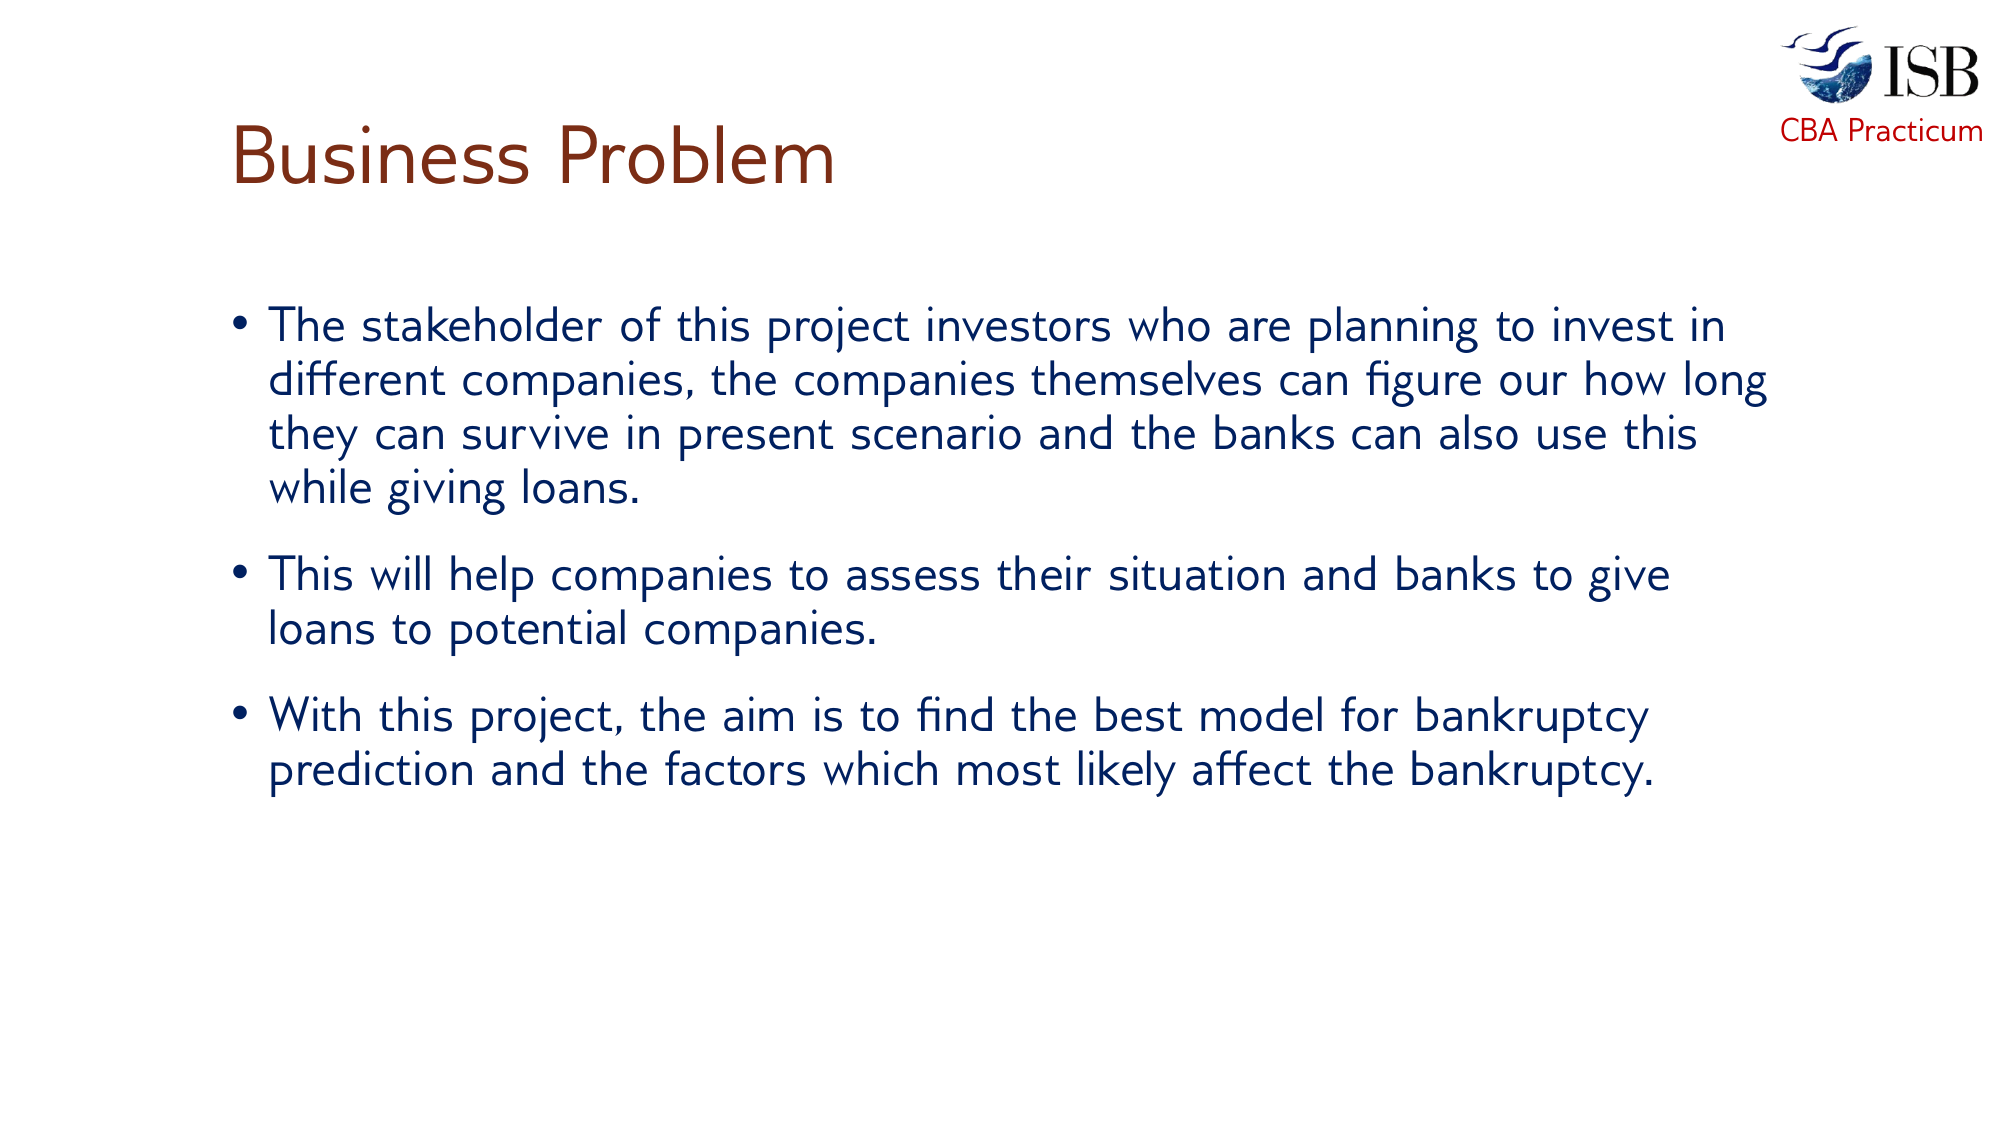

# Business Problem
The stakeholder of this project investors who are planning to invest in different companies, the companies themselves can figure our how long they can survive in present scenario and the banks can also use this while giving loans.
This will help companies to assess their situation and banks to give loans to potential companies.
With this project, the aim is to find the best model for bankruptcy  prediction and the factors which most likely affect the bankruptcy.

3